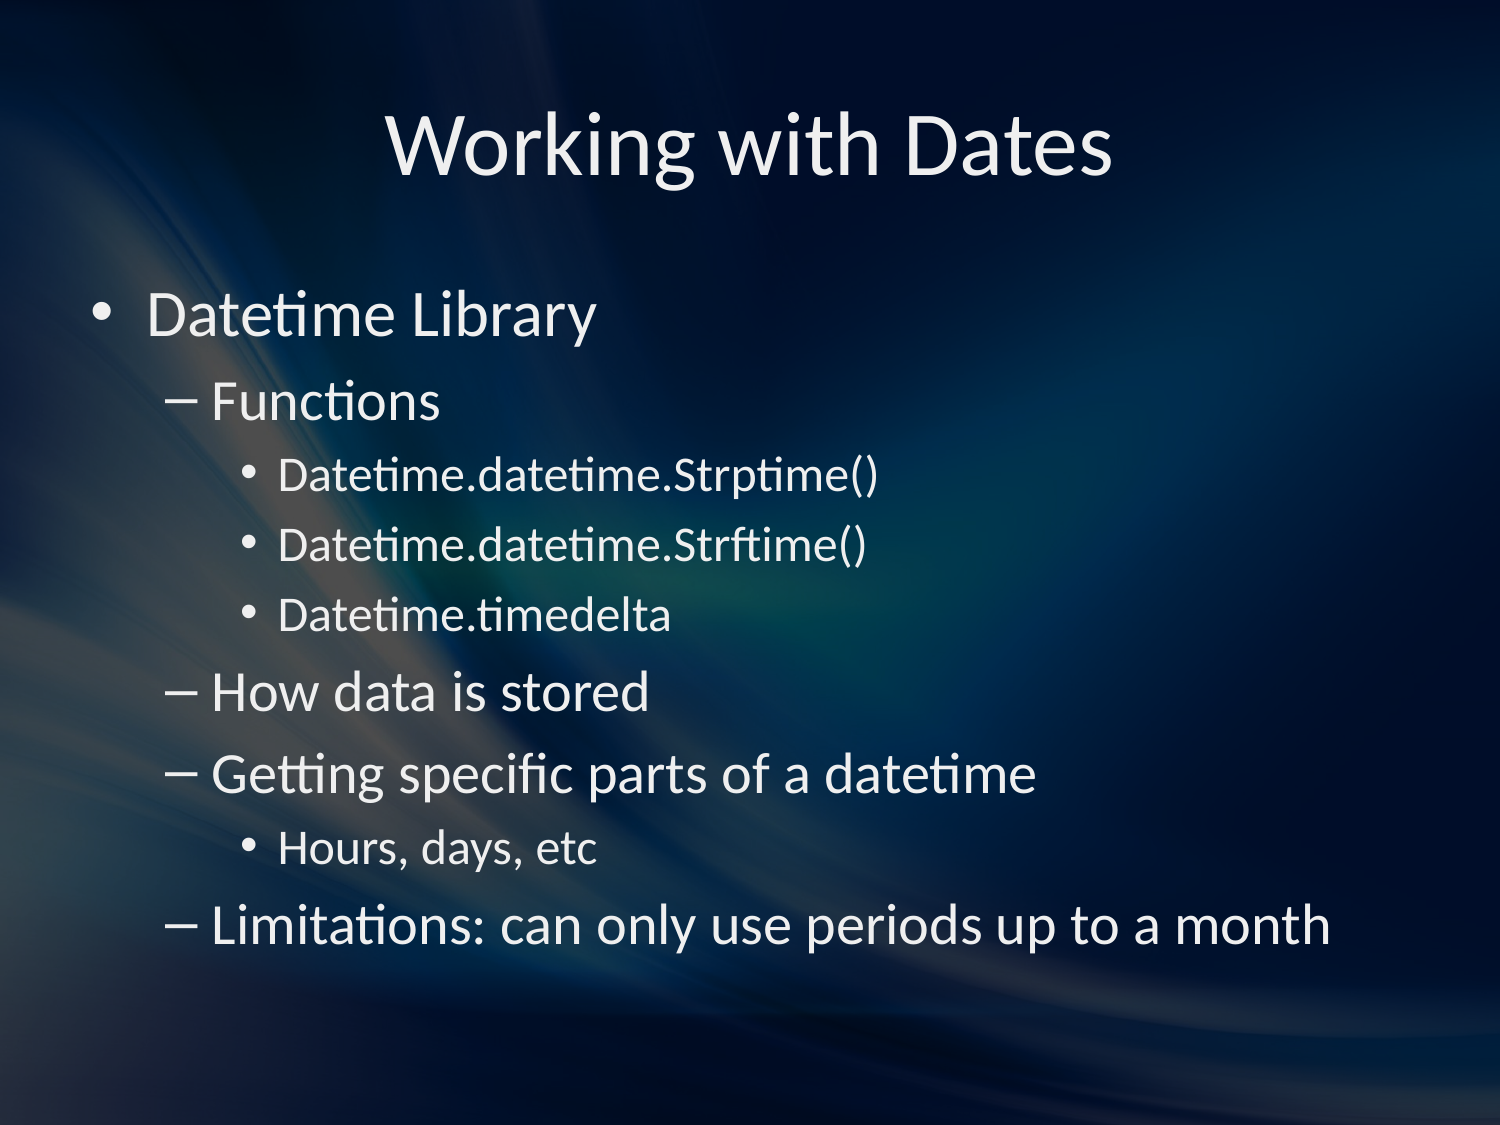

# Working with Dates
Datetime Library
Functions
Datetime.datetime.Strptime()
Datetime.datetime.Strftime()
Datetime.timedelta
How data is stored
Getting specific parts of a datetime
Hours, days, etc
Limitations: can only use periods up to a month